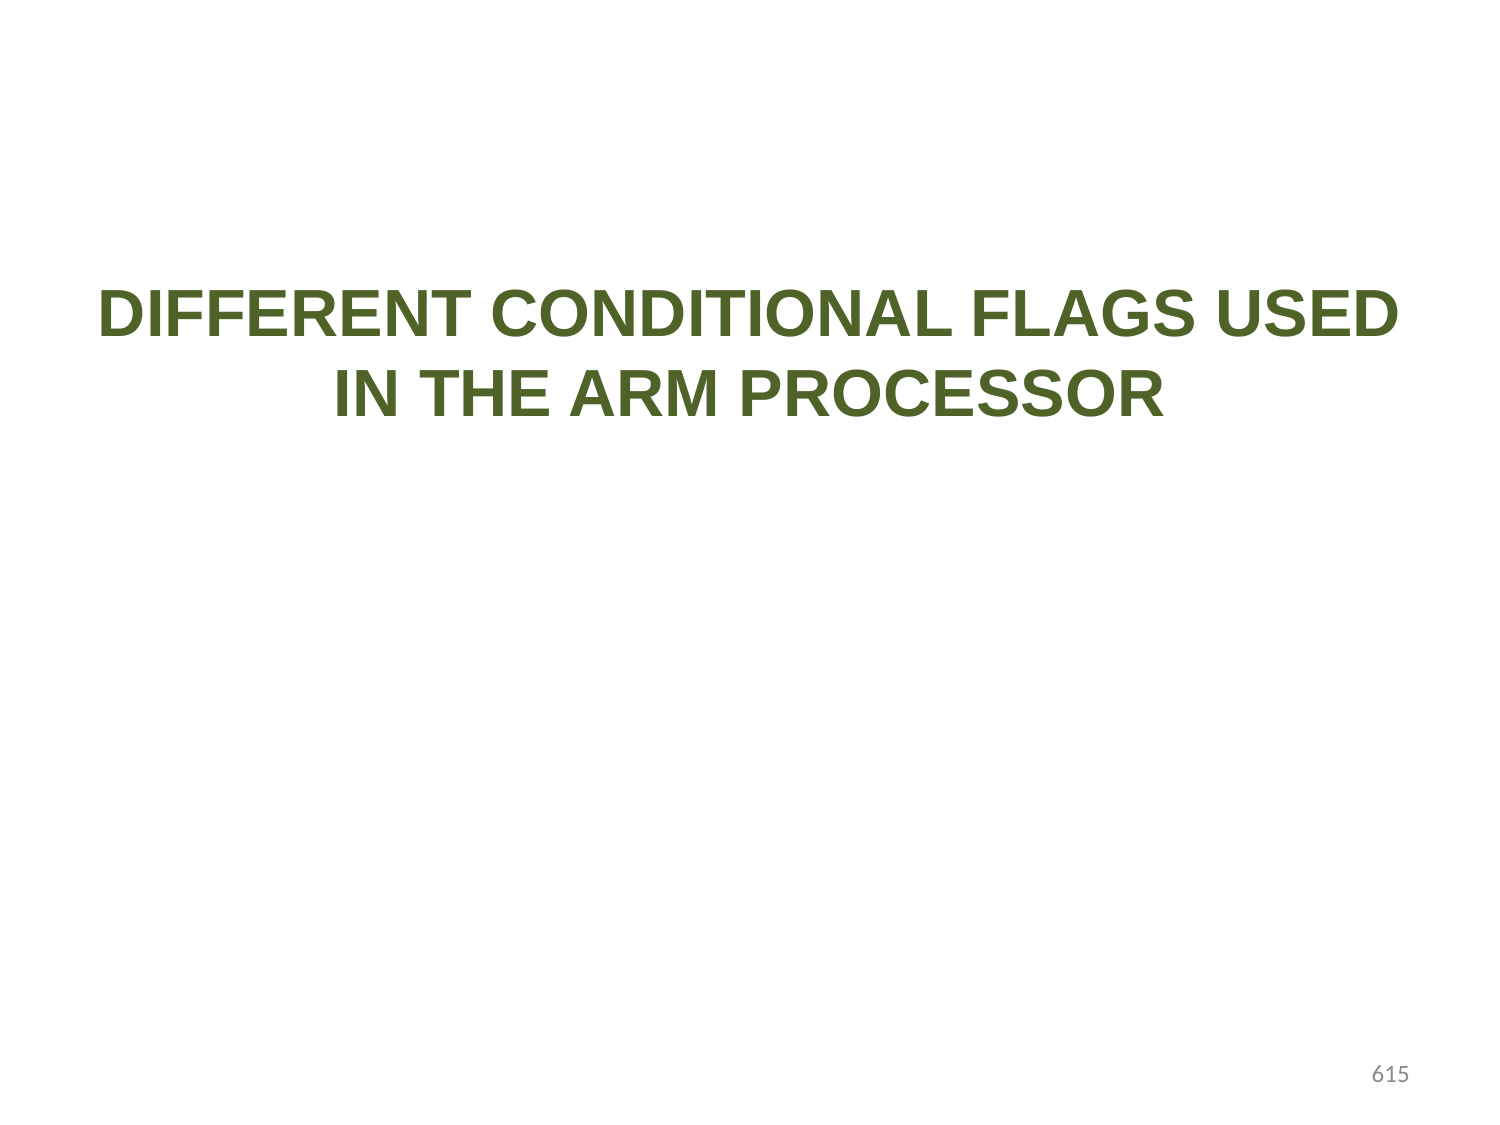

DIFFERENT CONDITIONAL FLAGS USED IN THE ARM PROCESSOR
615